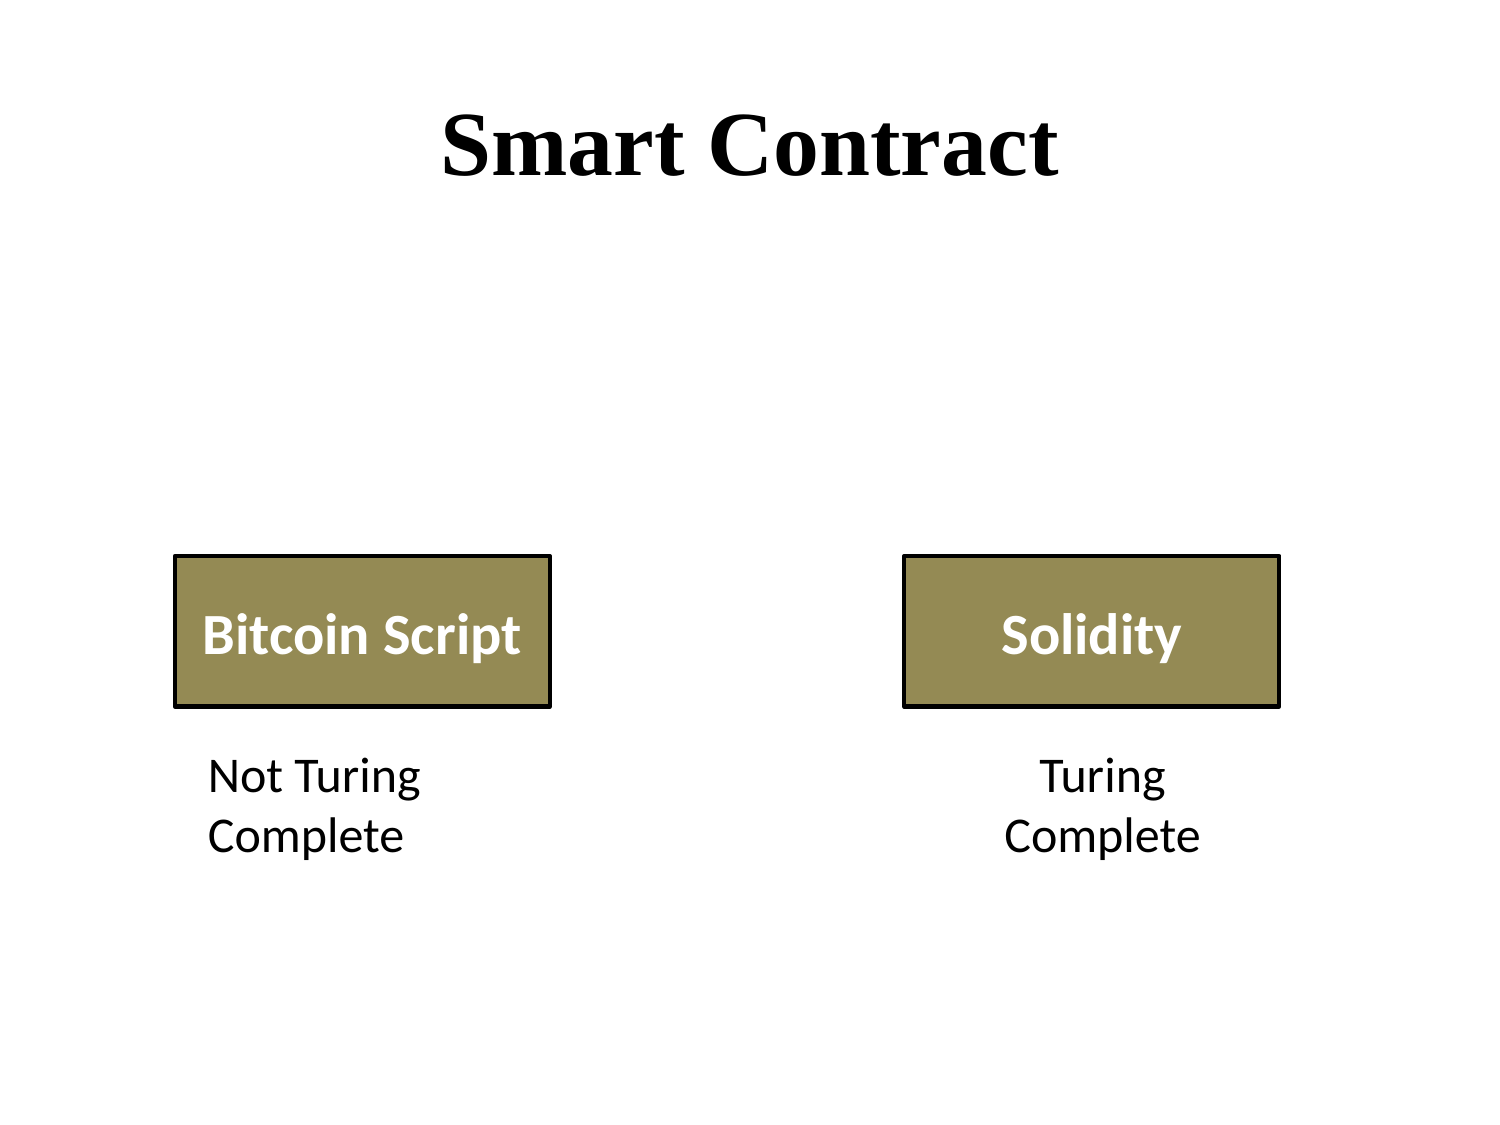

# Smart Contract
Solidity
Bitcoin Script
Not Turing Complete
Turing Complete